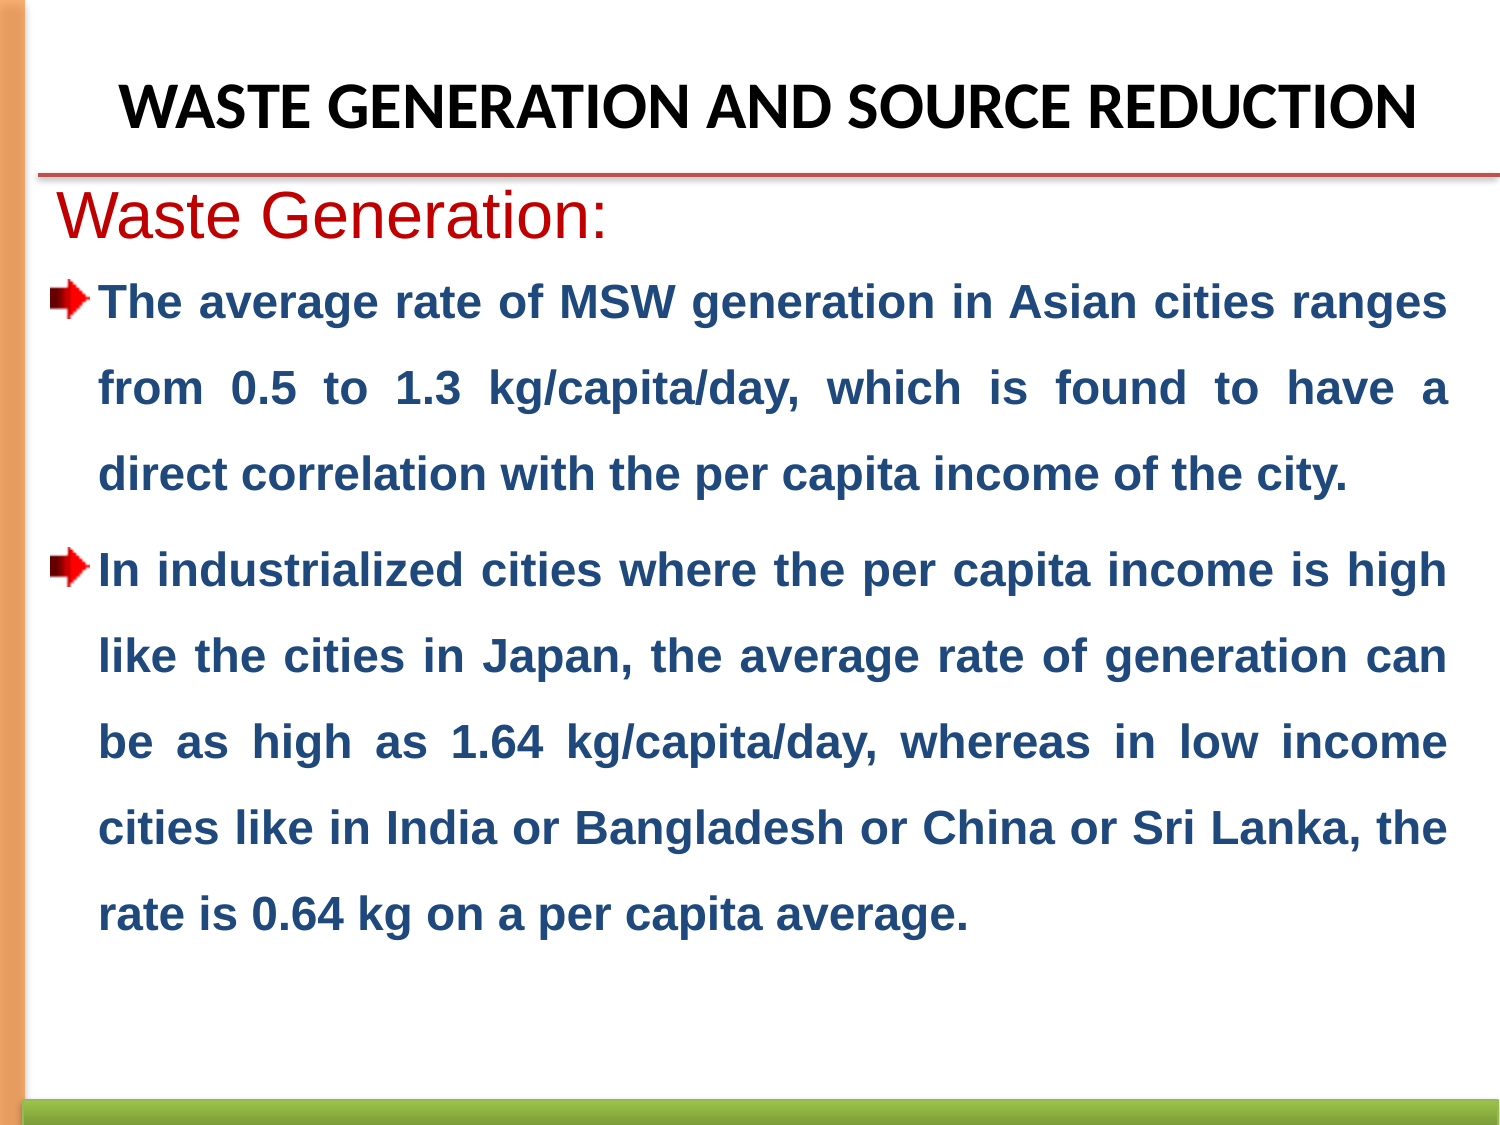

WASTE GENERATION AND SOURCE REDUCTION
Waste Generation:
The average rate of MSW generation in Asian cities ranges from 0.5 to 1.3 kg/capita/day, which is found to have a direct correlation with the per capita income of the city.
In industrialized cities where the per capita income is high like the cities in Japan, the average rate of generation can be as high as 1.64 kg/capita/day, whereas in low income cities like in India or Bangladesh or China or Sri Lanka, the rate is 0.64 kg on a per capita average.